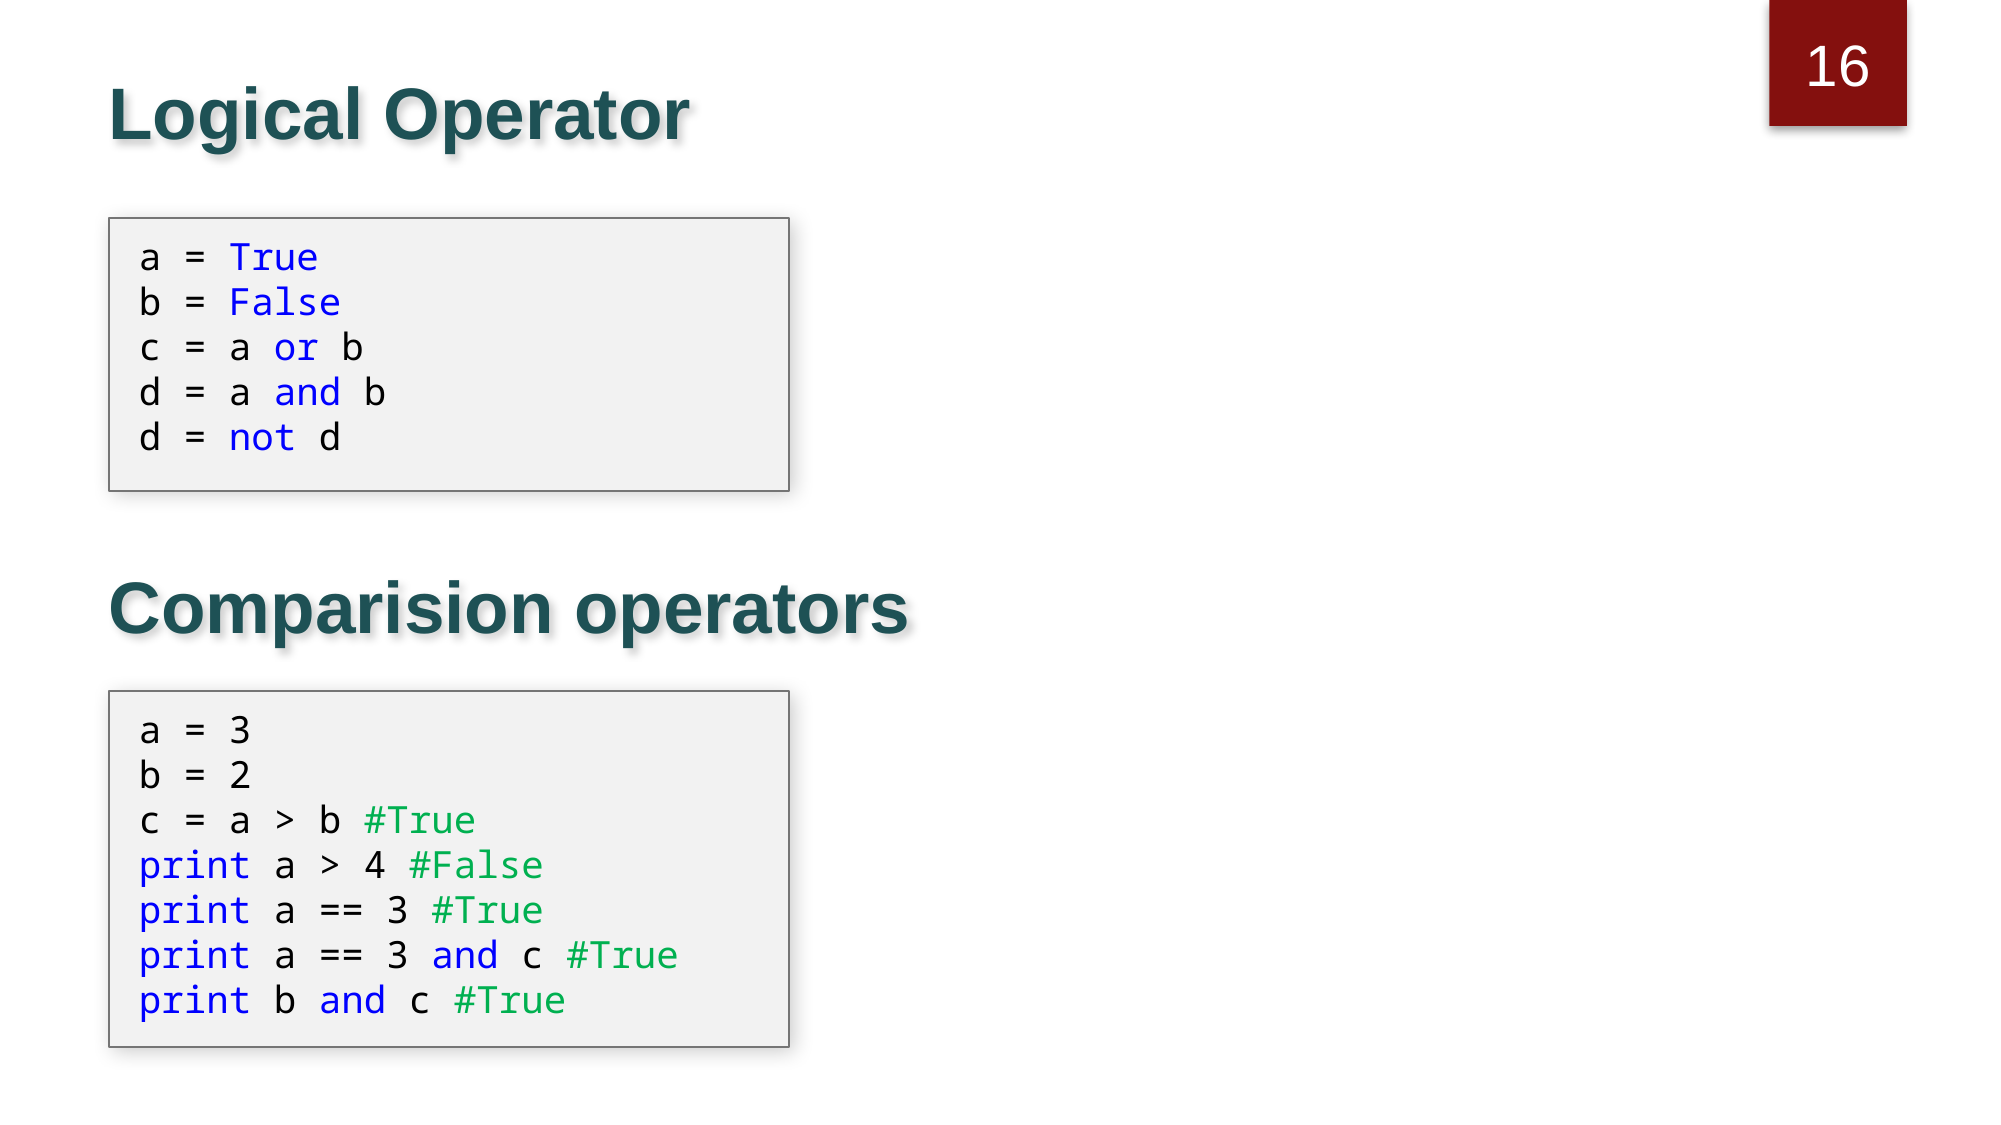

16
# Logical Operator
a = True
b = False
c = a or b
d = a and b
d = not d

Comparision operators
a = 3
b = 2
c = a > b #True
print a > 4 #False
print a == 3 #True
print a == 3 and c #True
print b and c #True